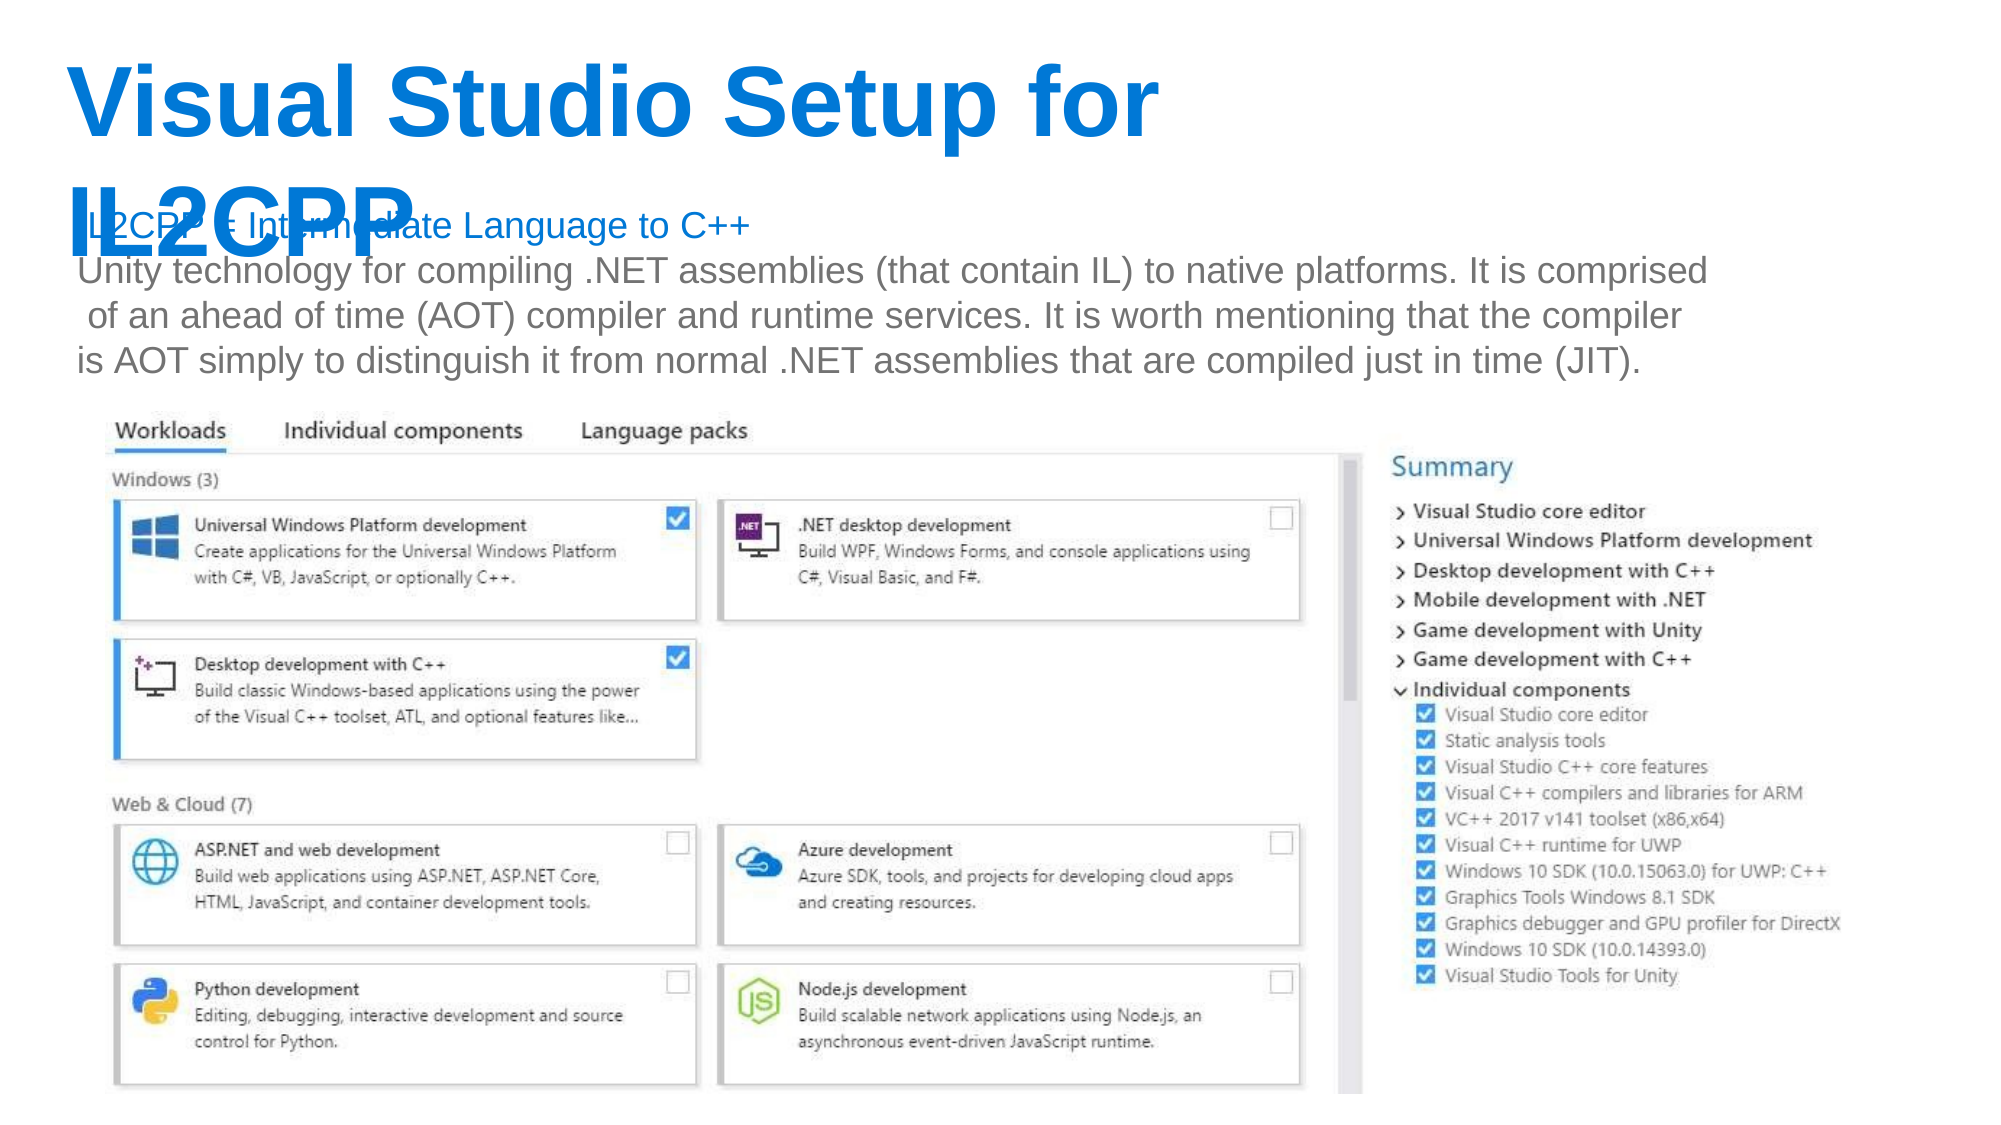

# Visual Studio Setup for IL2CPP
IL2CPP = Intermediate Language to C++
Unity technology for compiling .NET assemblies (that contain IL) to native platforms. It is comprised  of an ahead of time (AOT) compiler and runtime services. It is worth mentioning that the compiler  is AOT simply to distinguish it from normal .NET assemblies that are compiled just in time (JIT).